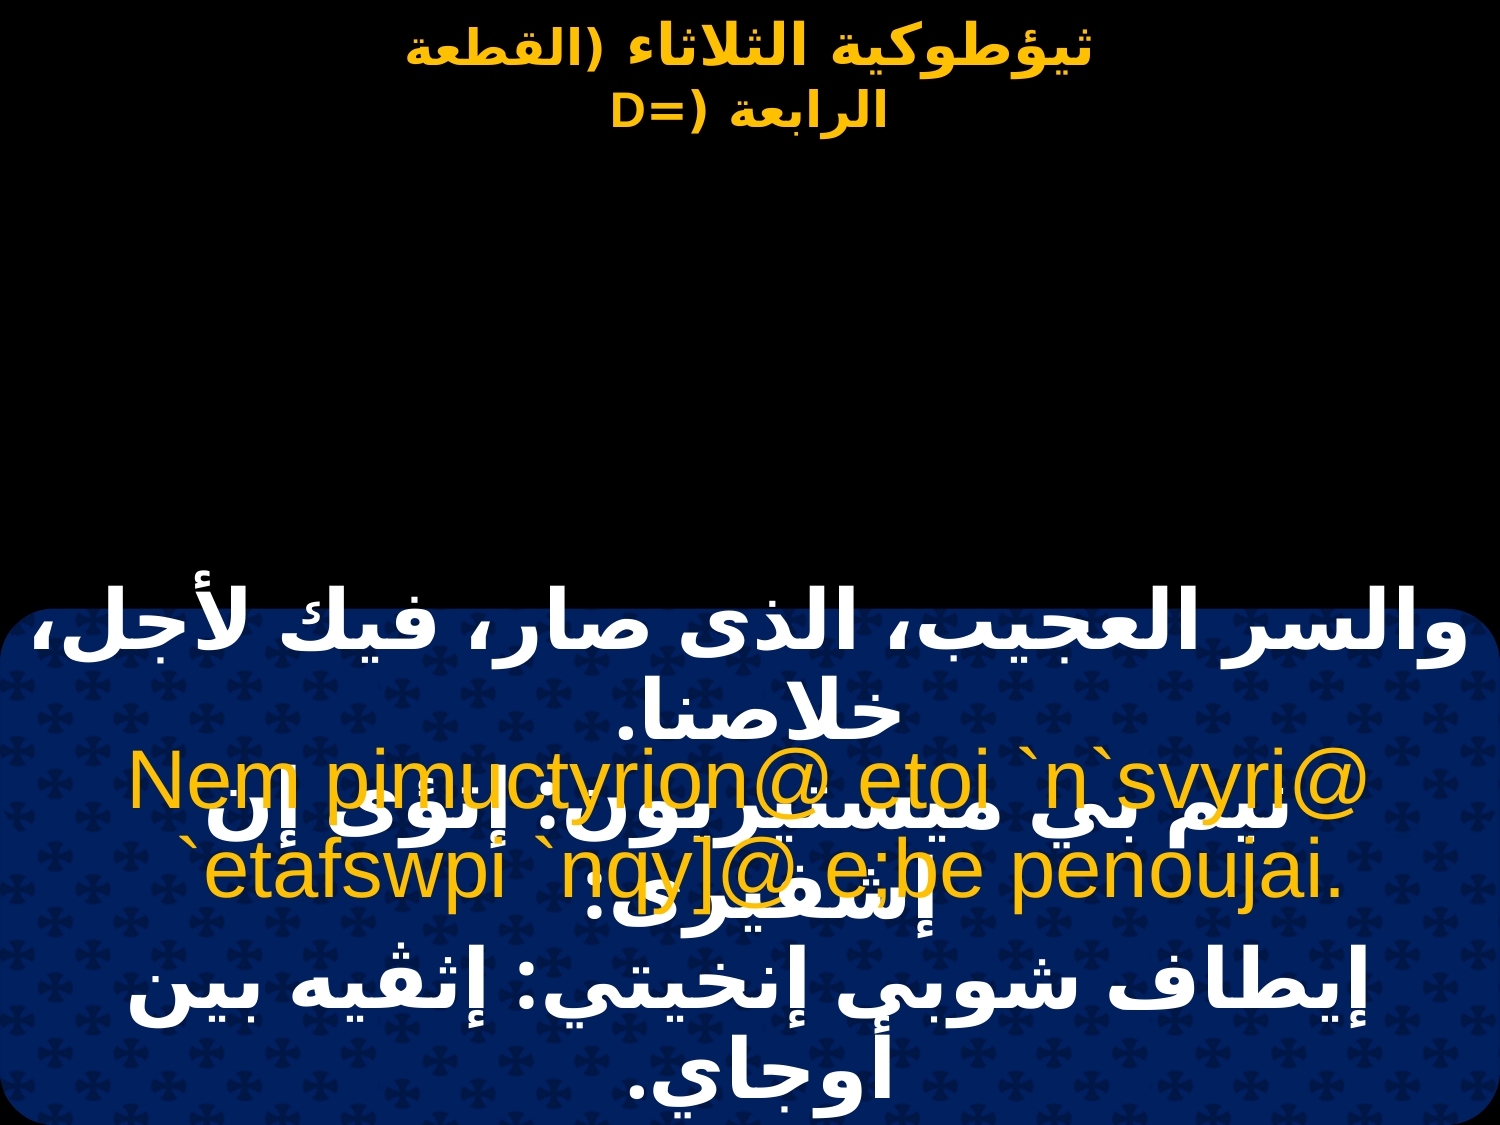

والسر العجيب، الذى صار، فيك لأجل، خلاصنا.
Nem pimuctyrion@ etoi `n`svyri@
 `etafswpi `nqy]@ e;be penoujai.
نيم بي ميستيريون: إتؤى إن إشفيرى:
إيطاف شوبى إنخيتي: إثڤيه بين أوجاي.